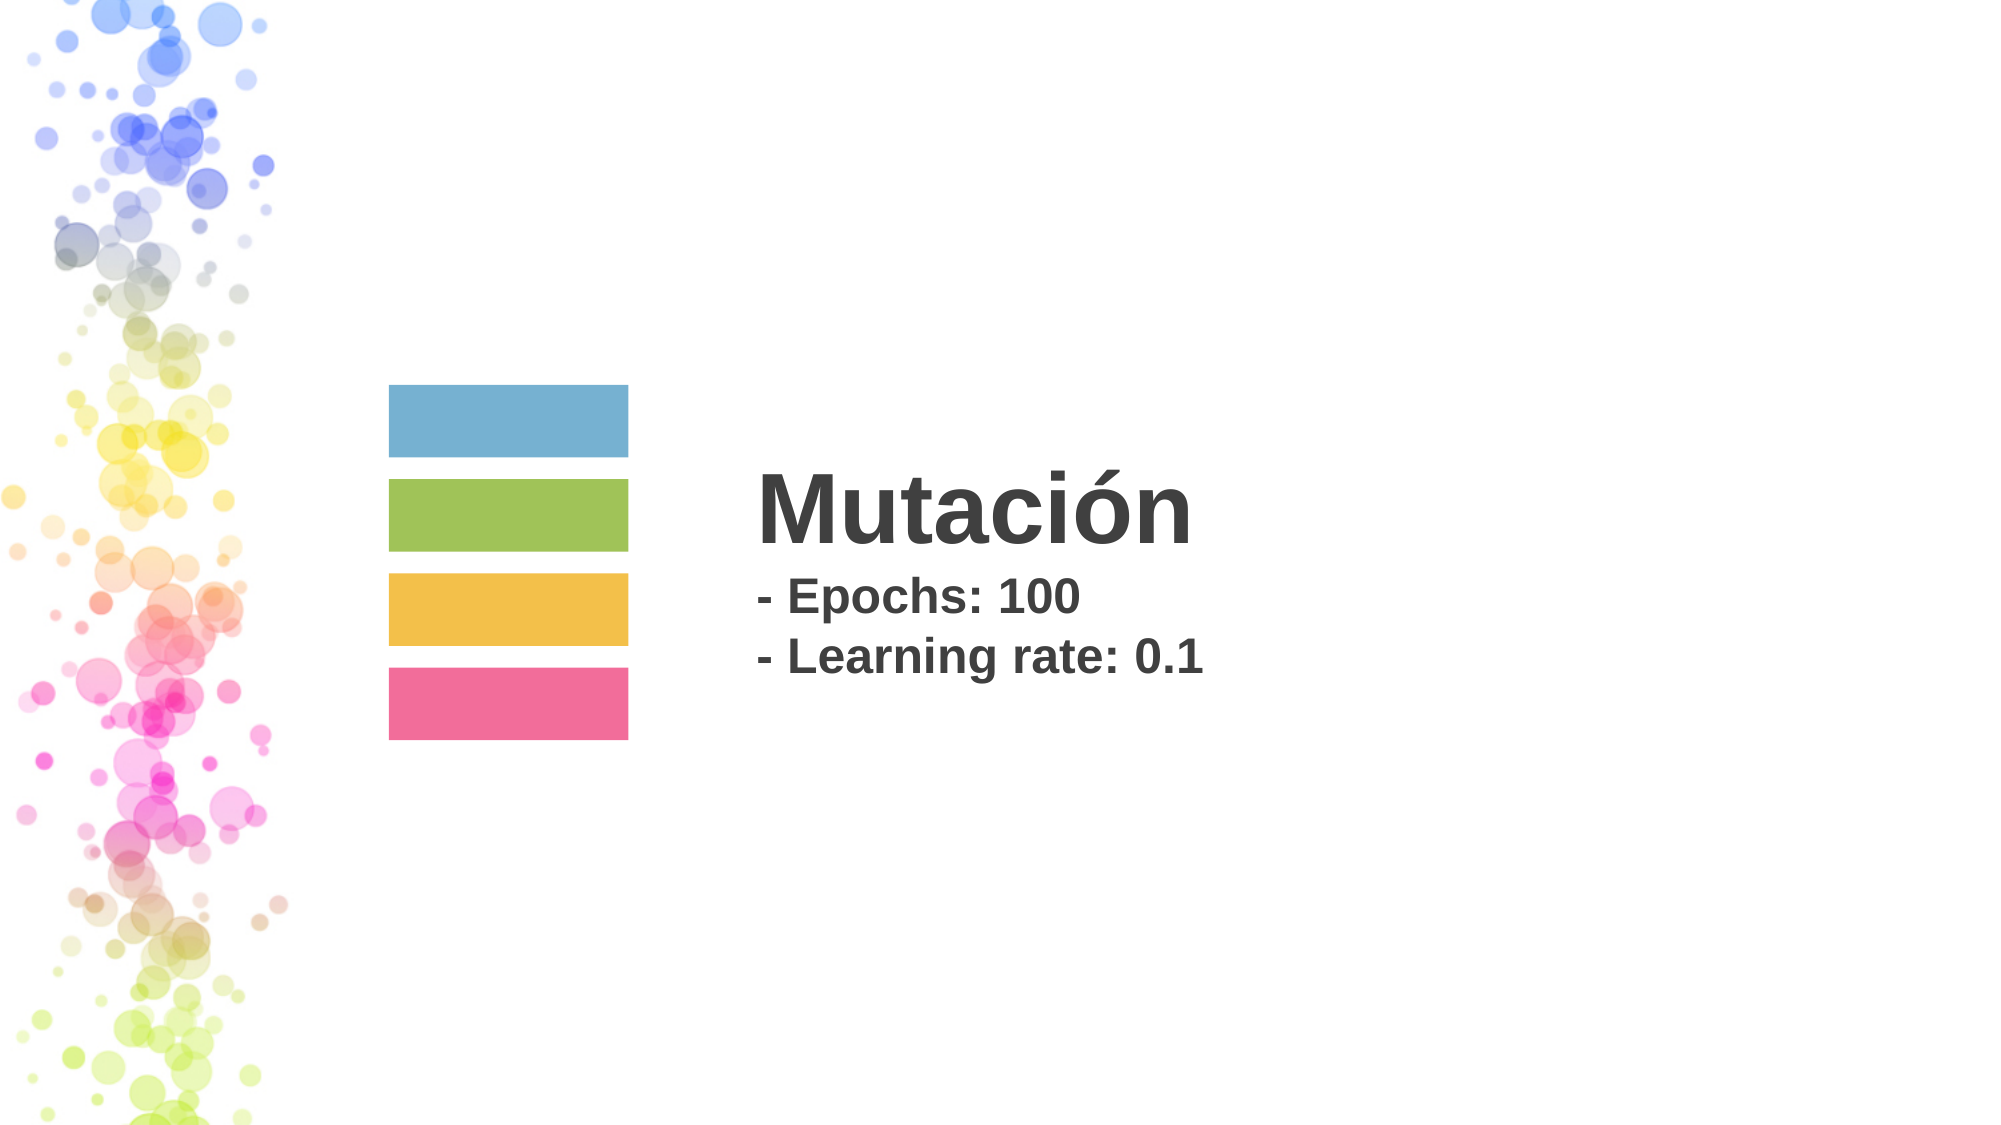

# Mutación - Epochs: 100 - Learning rate: 0.1